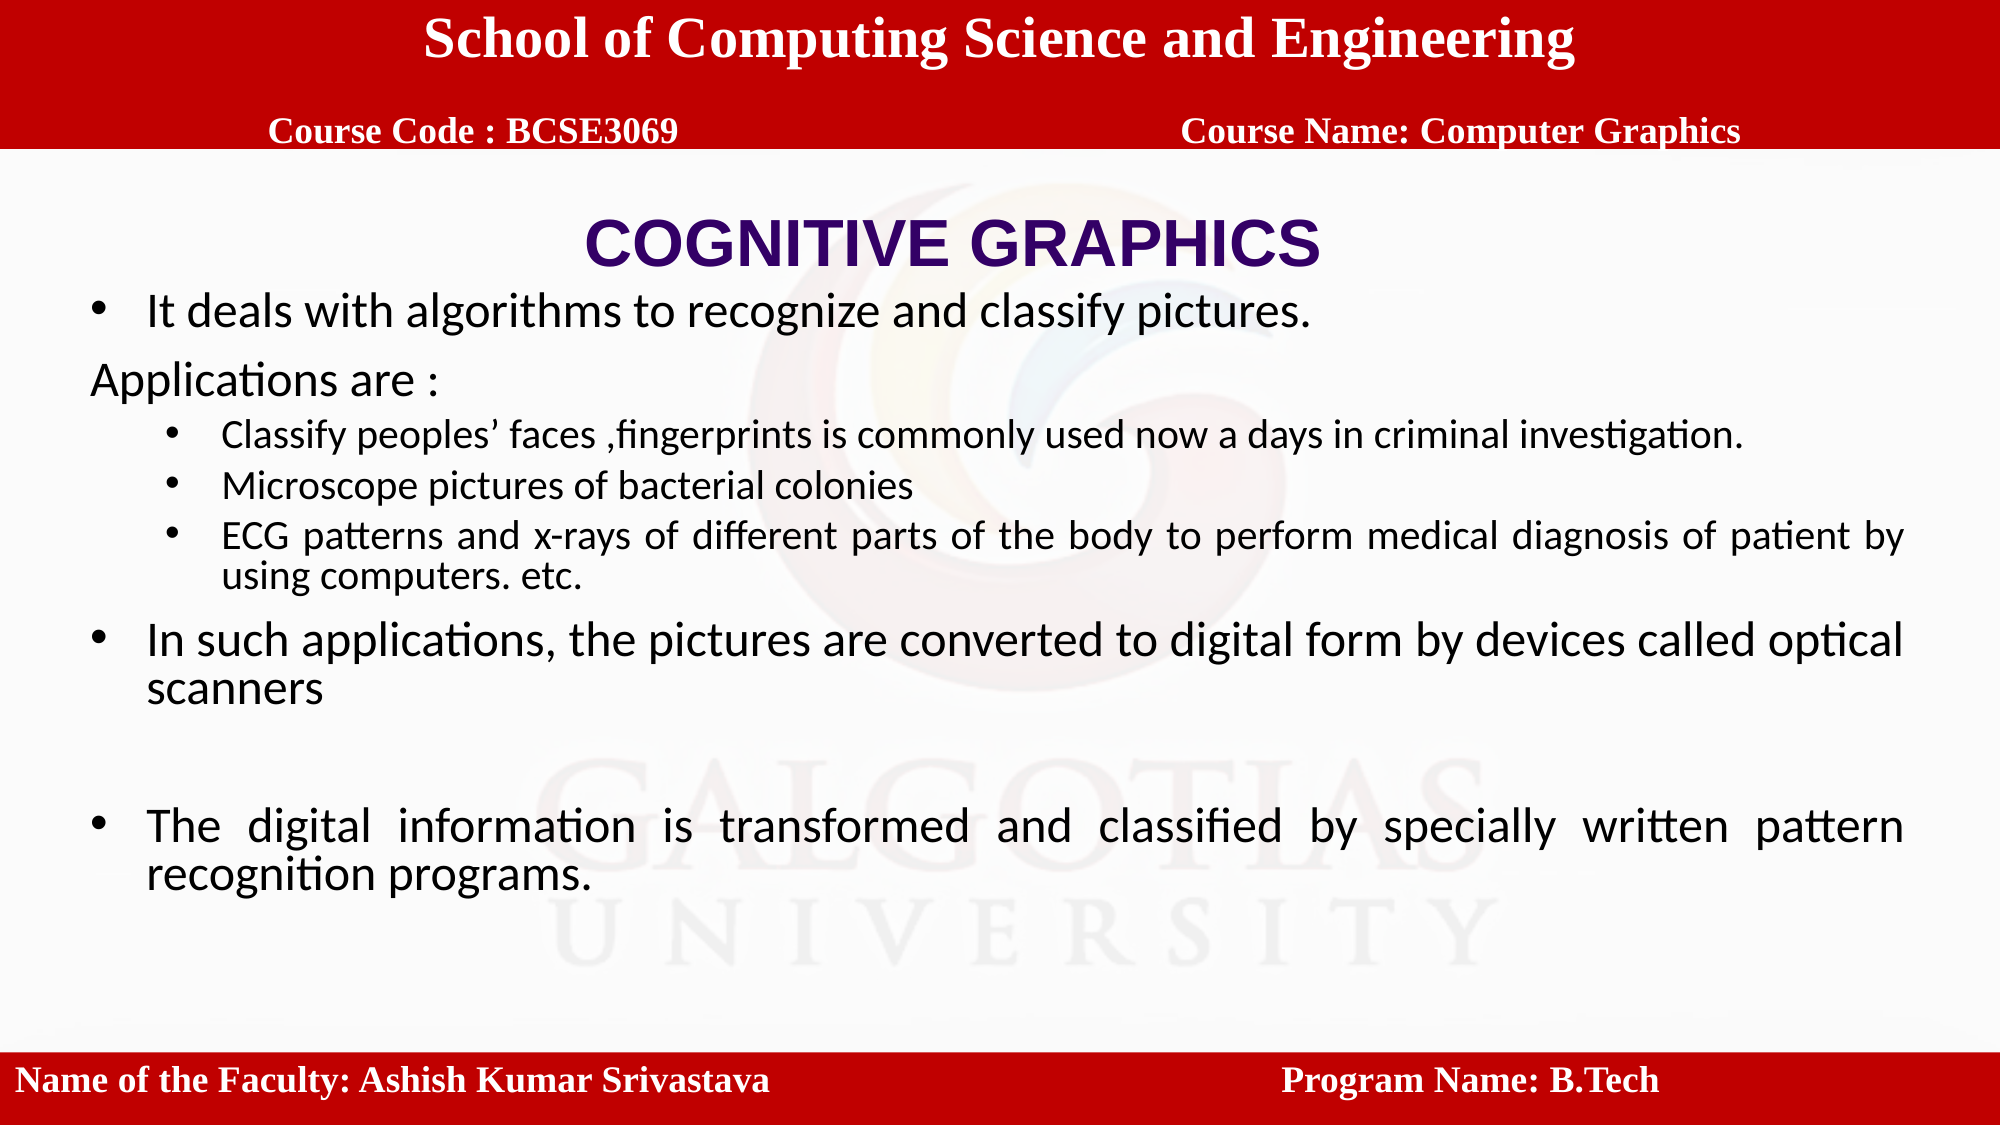

School of Computing Science and Engineering
 Course Code : BCSE3069		                                  Course Name: Computer Graphics

COGNITIVE GRAPHICS
It deals with algorithms to recognize and classify pictures.
Applications are :
Classify peoples’ faces ,fingerprints is commonly used now a days in criminal investigation.
Microscope pictures of bacterial colonies
ECG patterns and x-rays of different parts of the body to perform medical diagnosis of patient by using computers. etc.
In such applications, the pictures are converted to digital form by devices called optical scanners

The digital information is transformed and classified by specially written pattern recognition programs.

Name of the Faculty: Ashish Kumar Srivastava			       Program Name: B.Tech